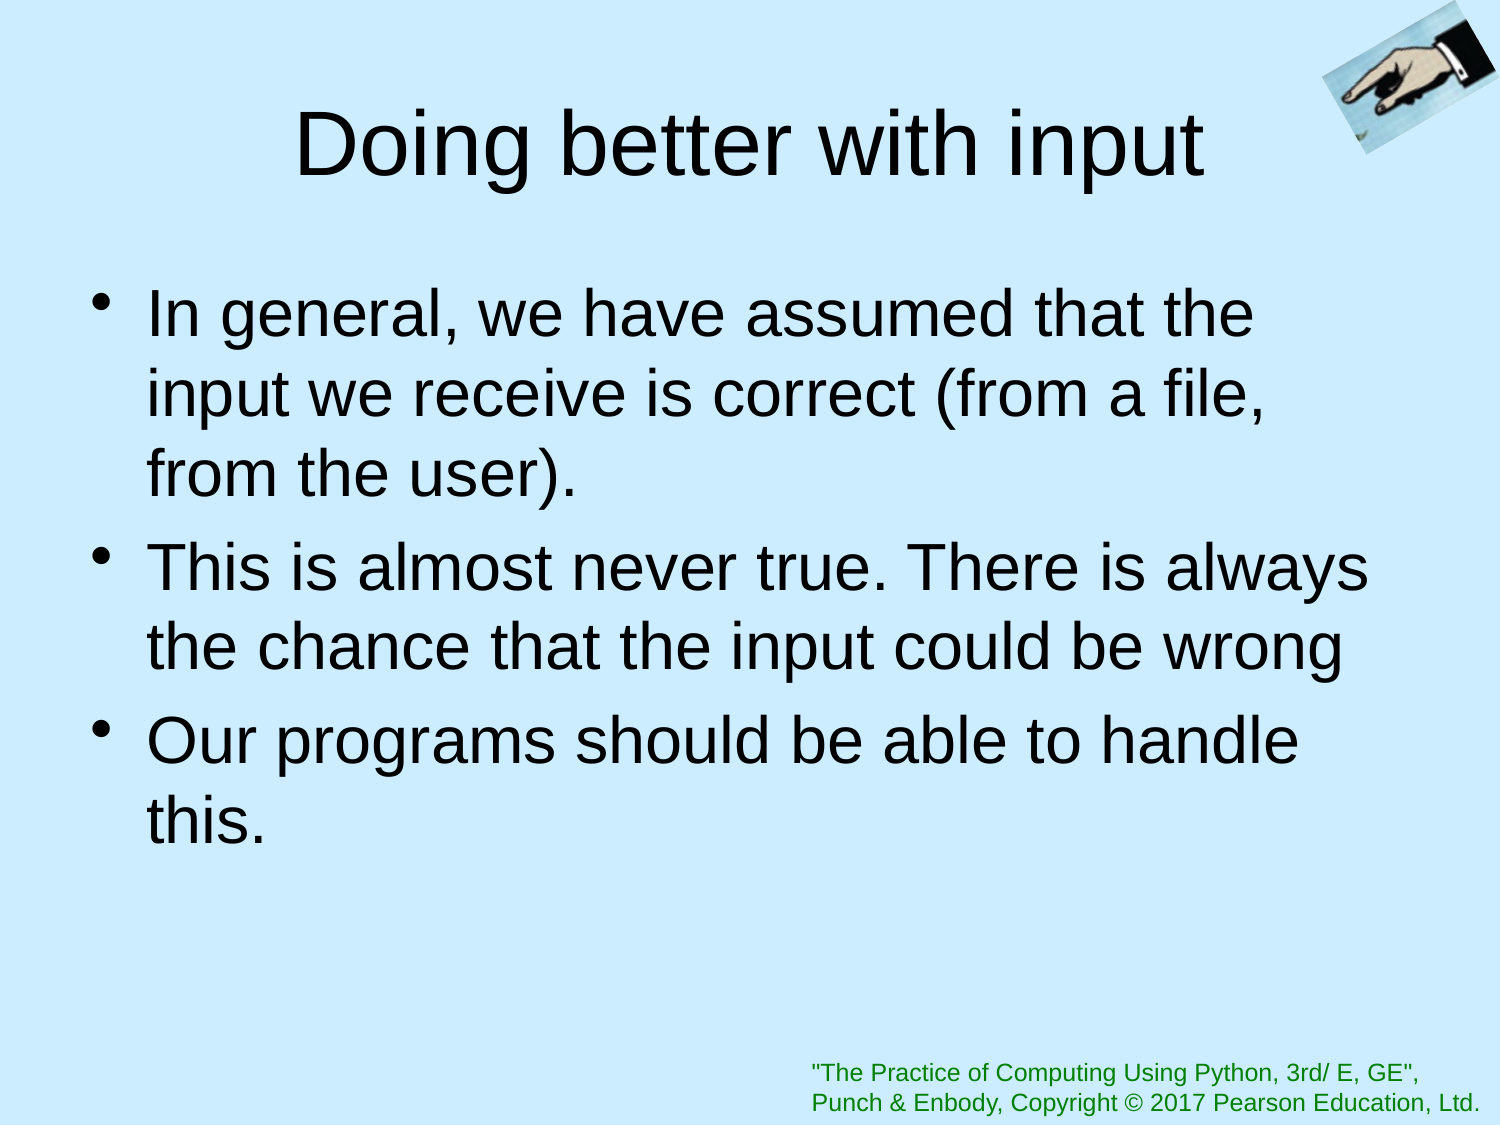

# Doing better with input
In general, we have assumed that the input we receive is correct (from a file, from the user).
This is almost never true. There is always the chance that the input could be wrong
Our programs should be able to handle this.